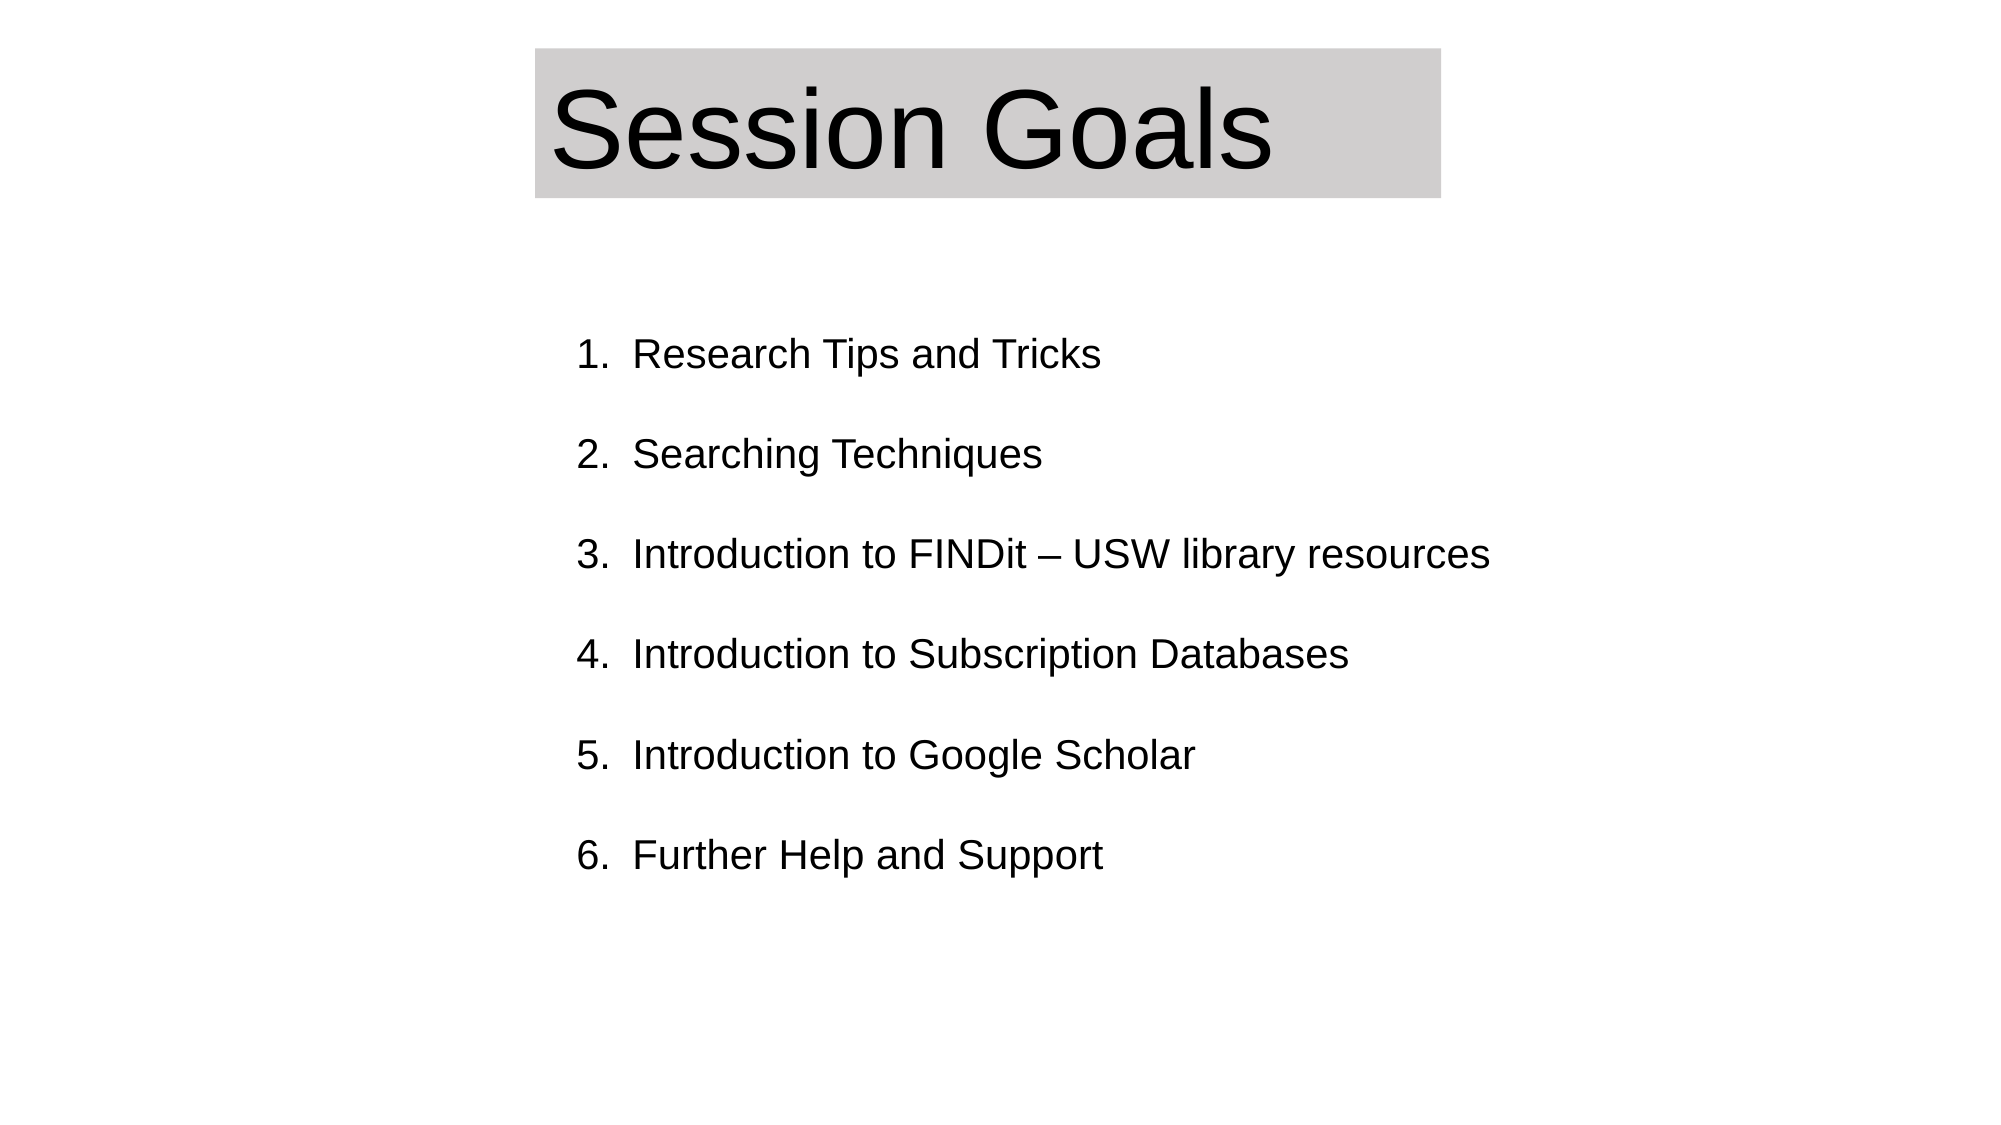

Session Goals
Research Tips and Tricks
Searching Techniques
Introduction to FINDit – USW library resources
Introduction to Subscription Databases
Introduction to Google Scholar
Further Help and Support